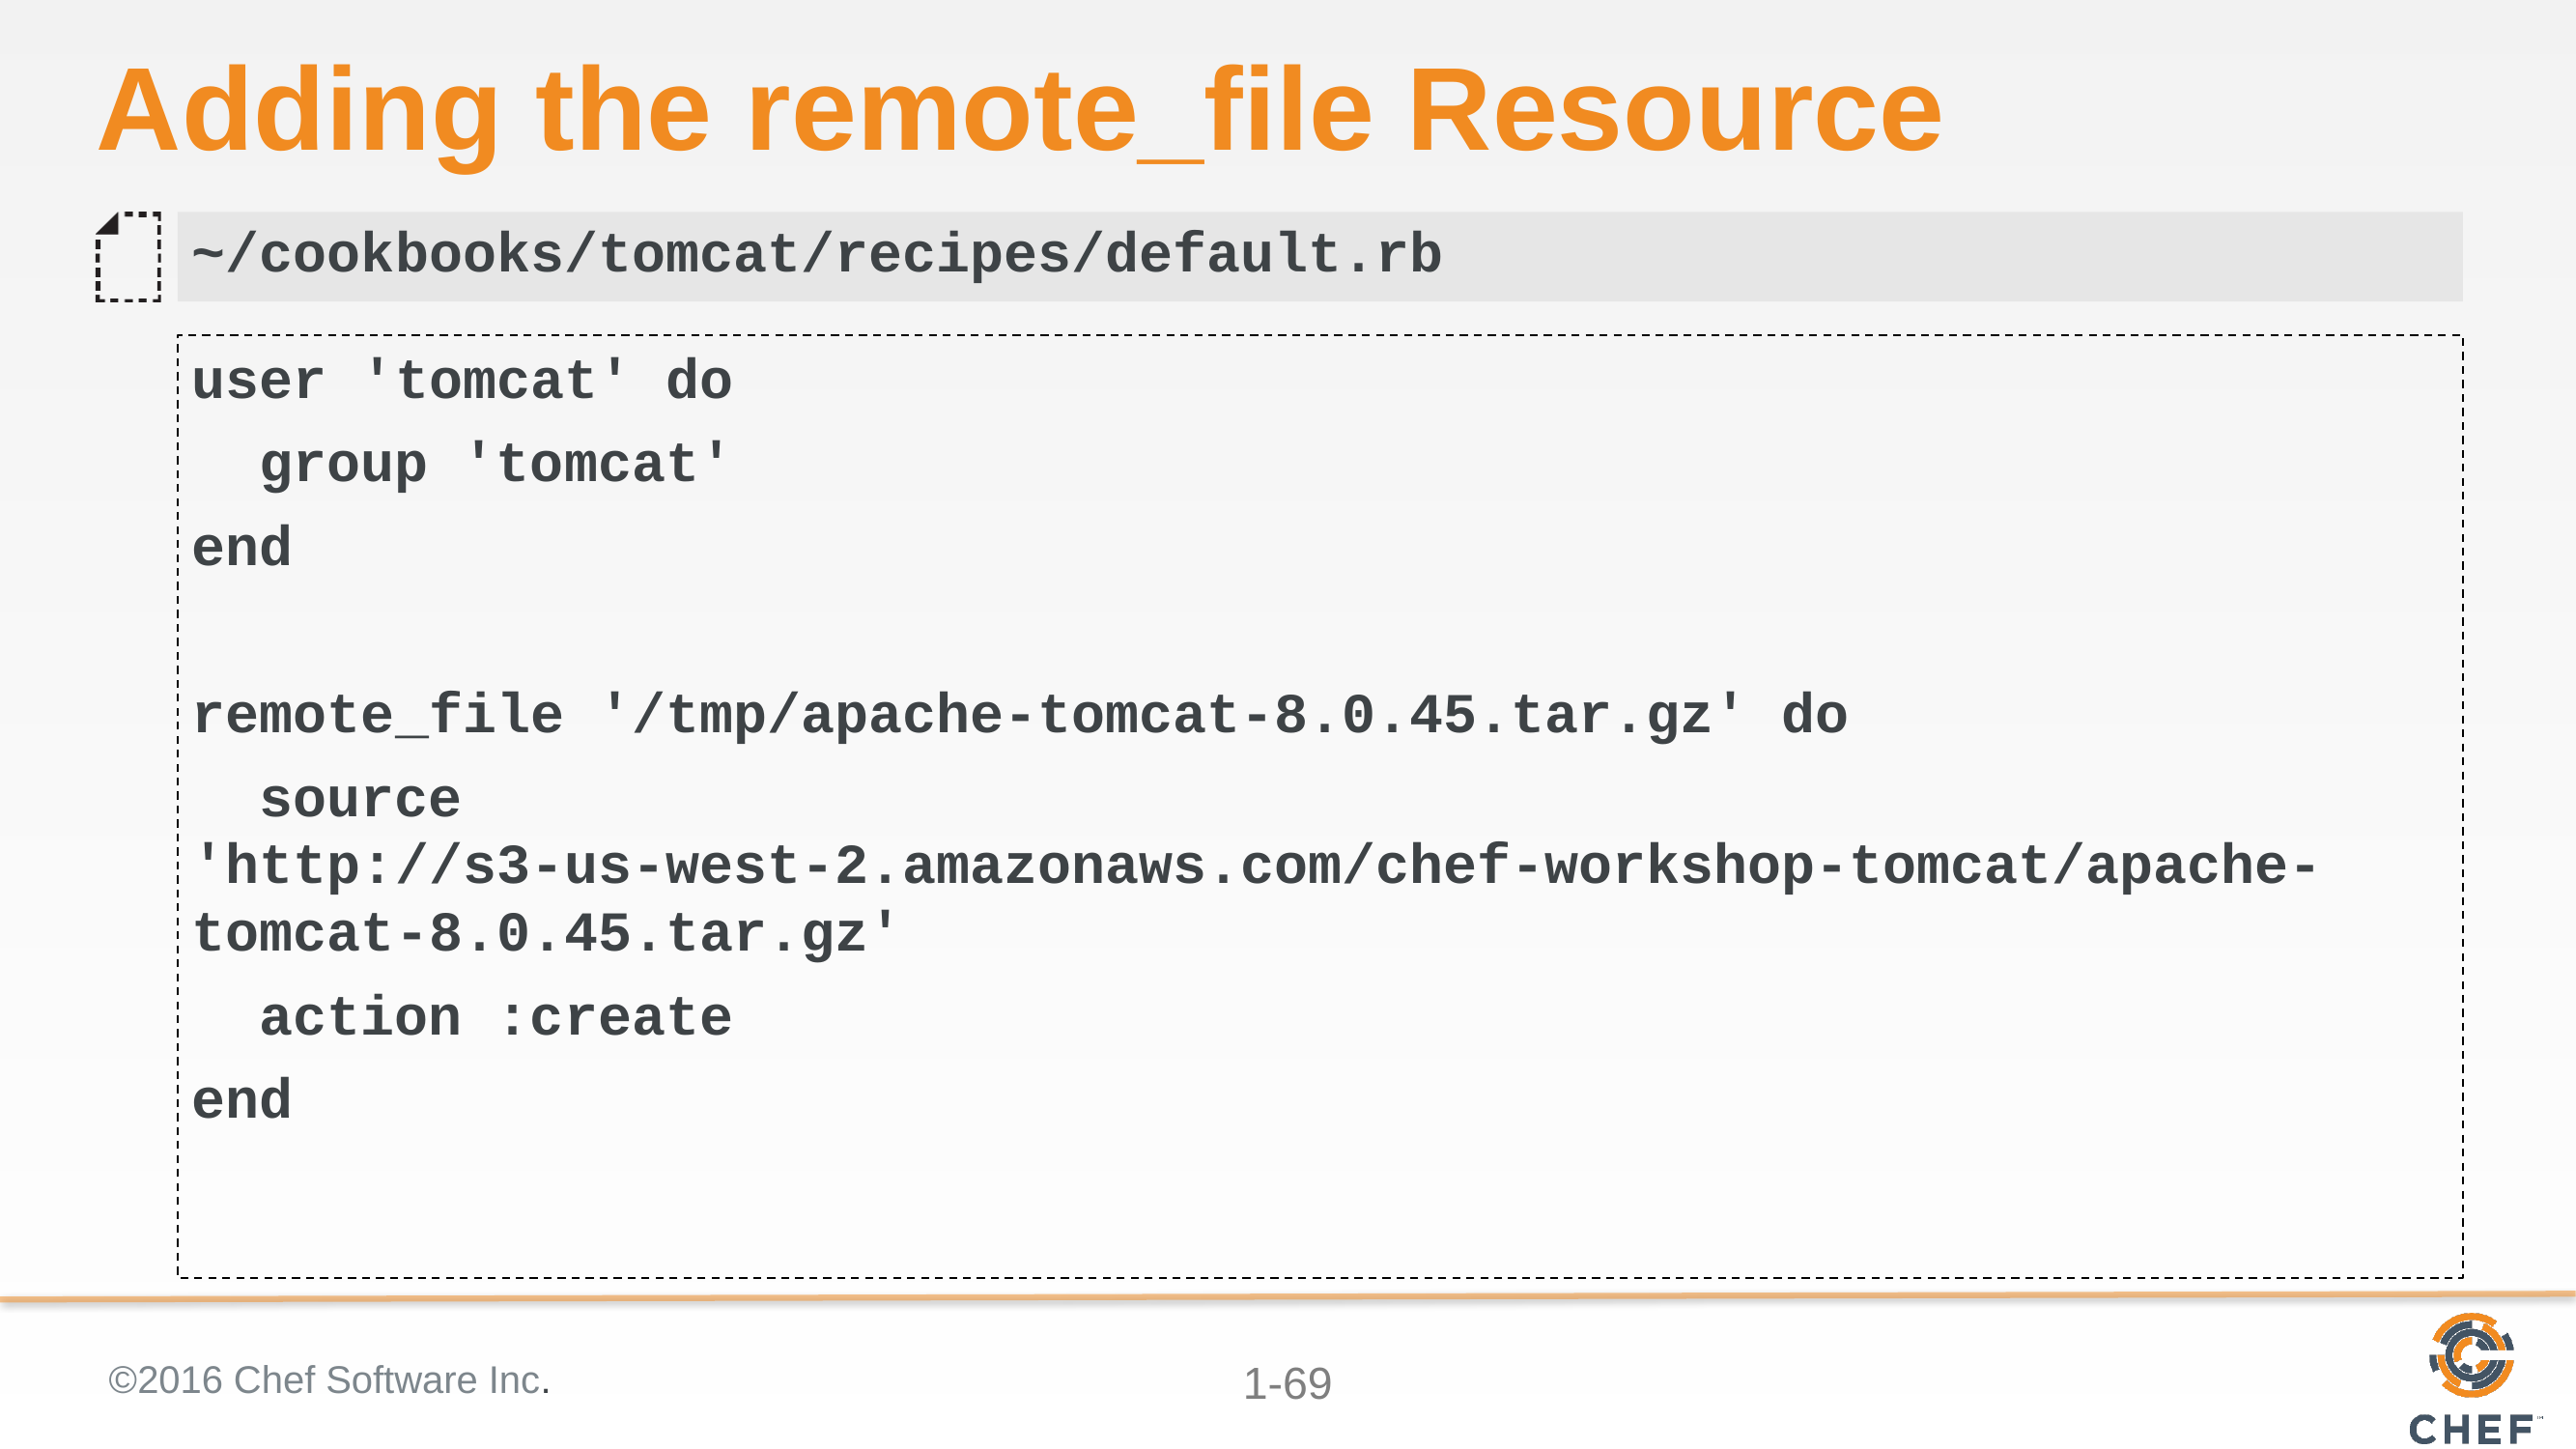

# Adding the remote_file Resource
~/cookbooks/tomcat/recipes/default.rb
user 'tomcat' do
  group 'tomcat'
end

remote_file '/tmp/apache-tomcat-8.0.45.tar.gz' do
  source 'http://s3-us-west-2.amazonaws.com/chef-workshop-tomcat/apache-tomcat-8.0.45.tar.gz'
  action :create
end